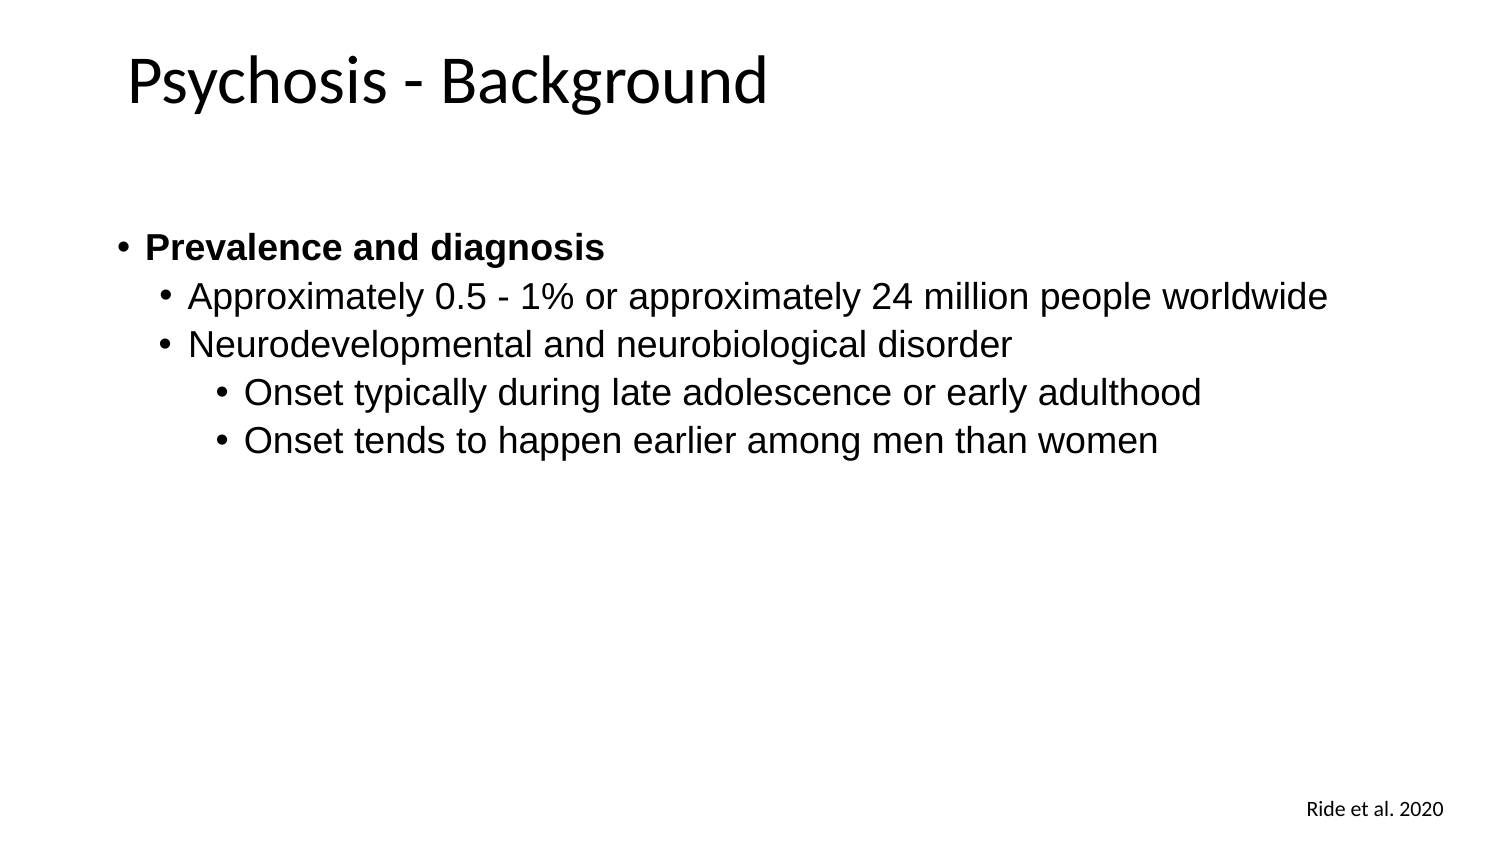

# Psychosis - Background
Prevalence and diagnosis
Approximately 0.5 - 1% or approximately 24 million people worldwide
Neurodevelopmental and neurobiological disorder
Onset typically during late adolescence or early adulthood
Onset tends to happen earlier among men than women
Ride et al. 2020